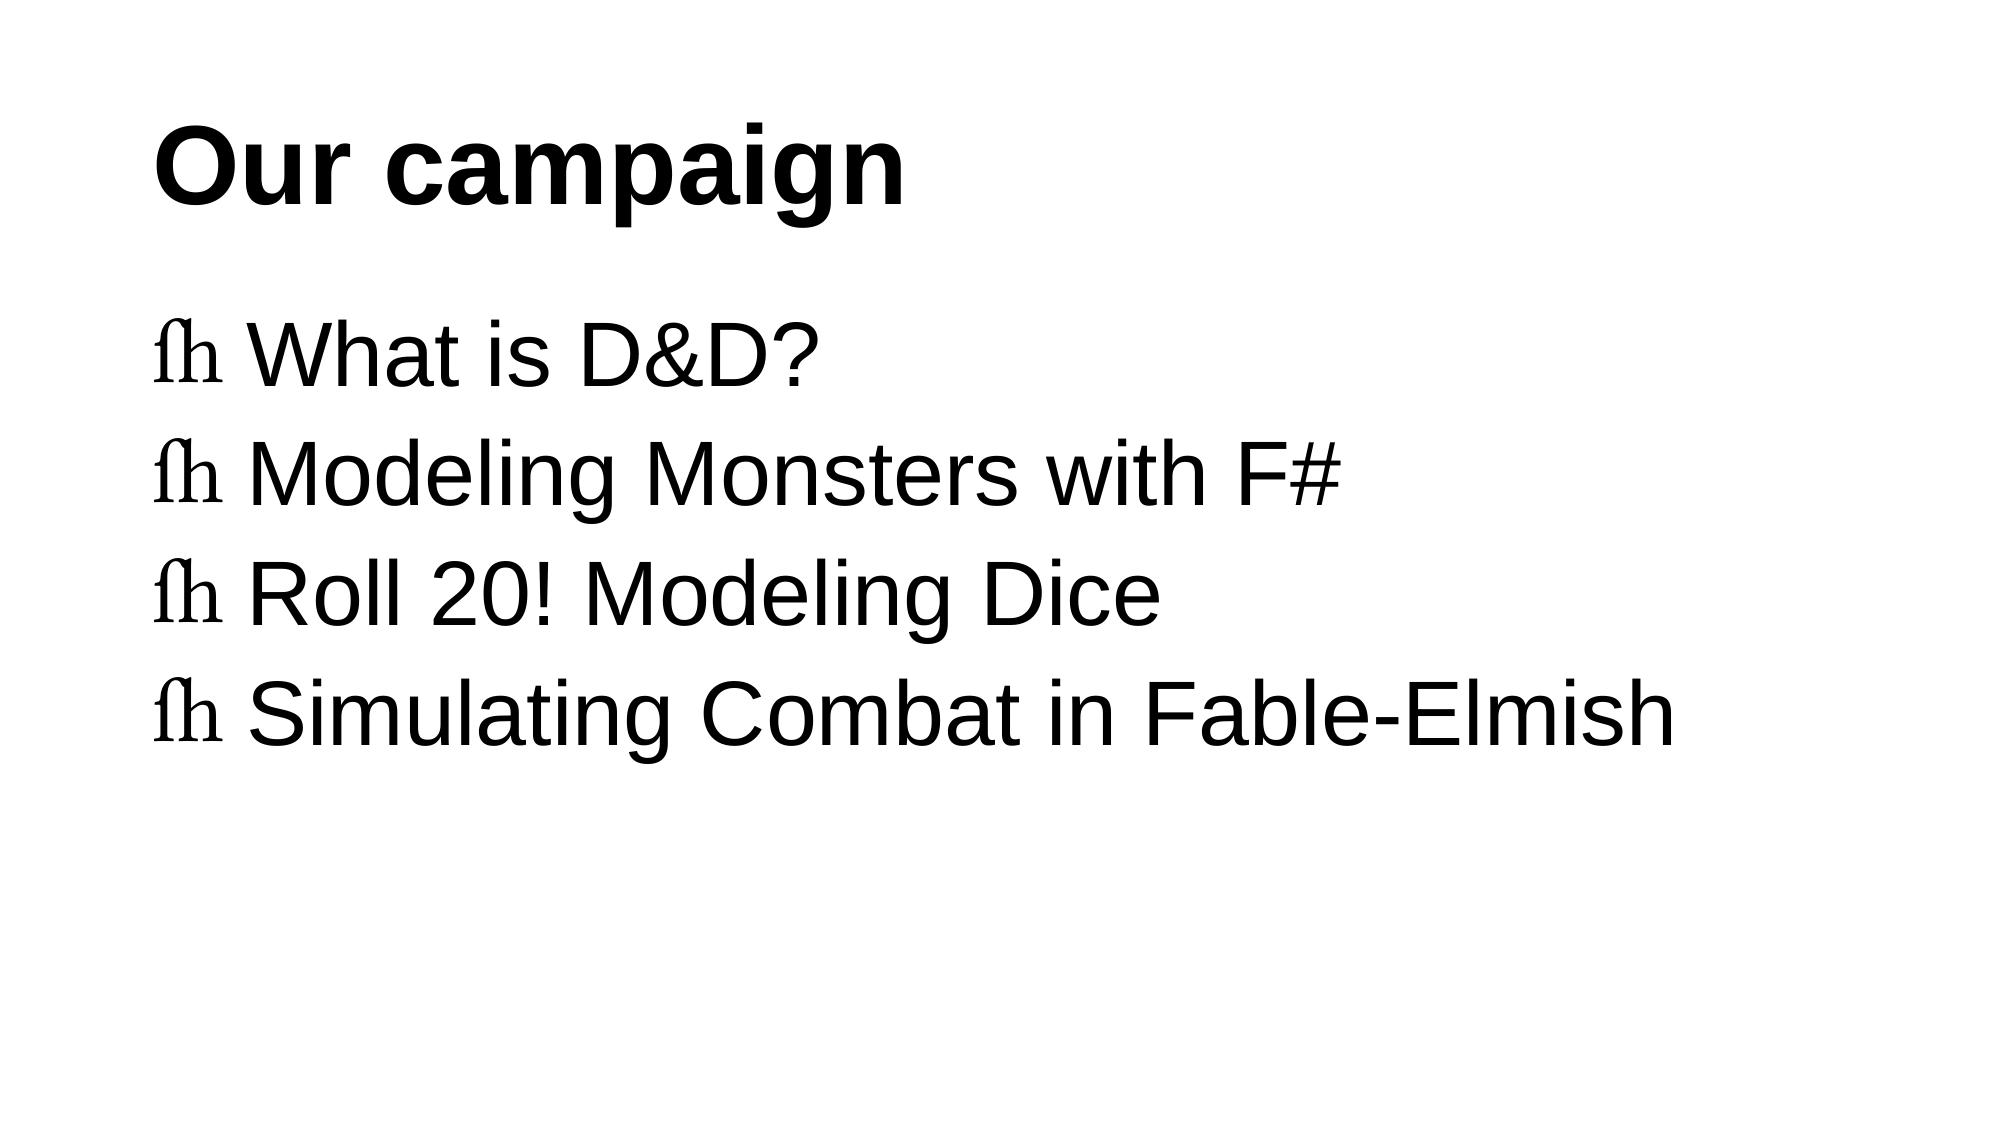

# Our campaign
What is D&D?
Modeling Monsters with F#
Roll 20! Modeling Dice
Simulating Combat in Fable-Elmish